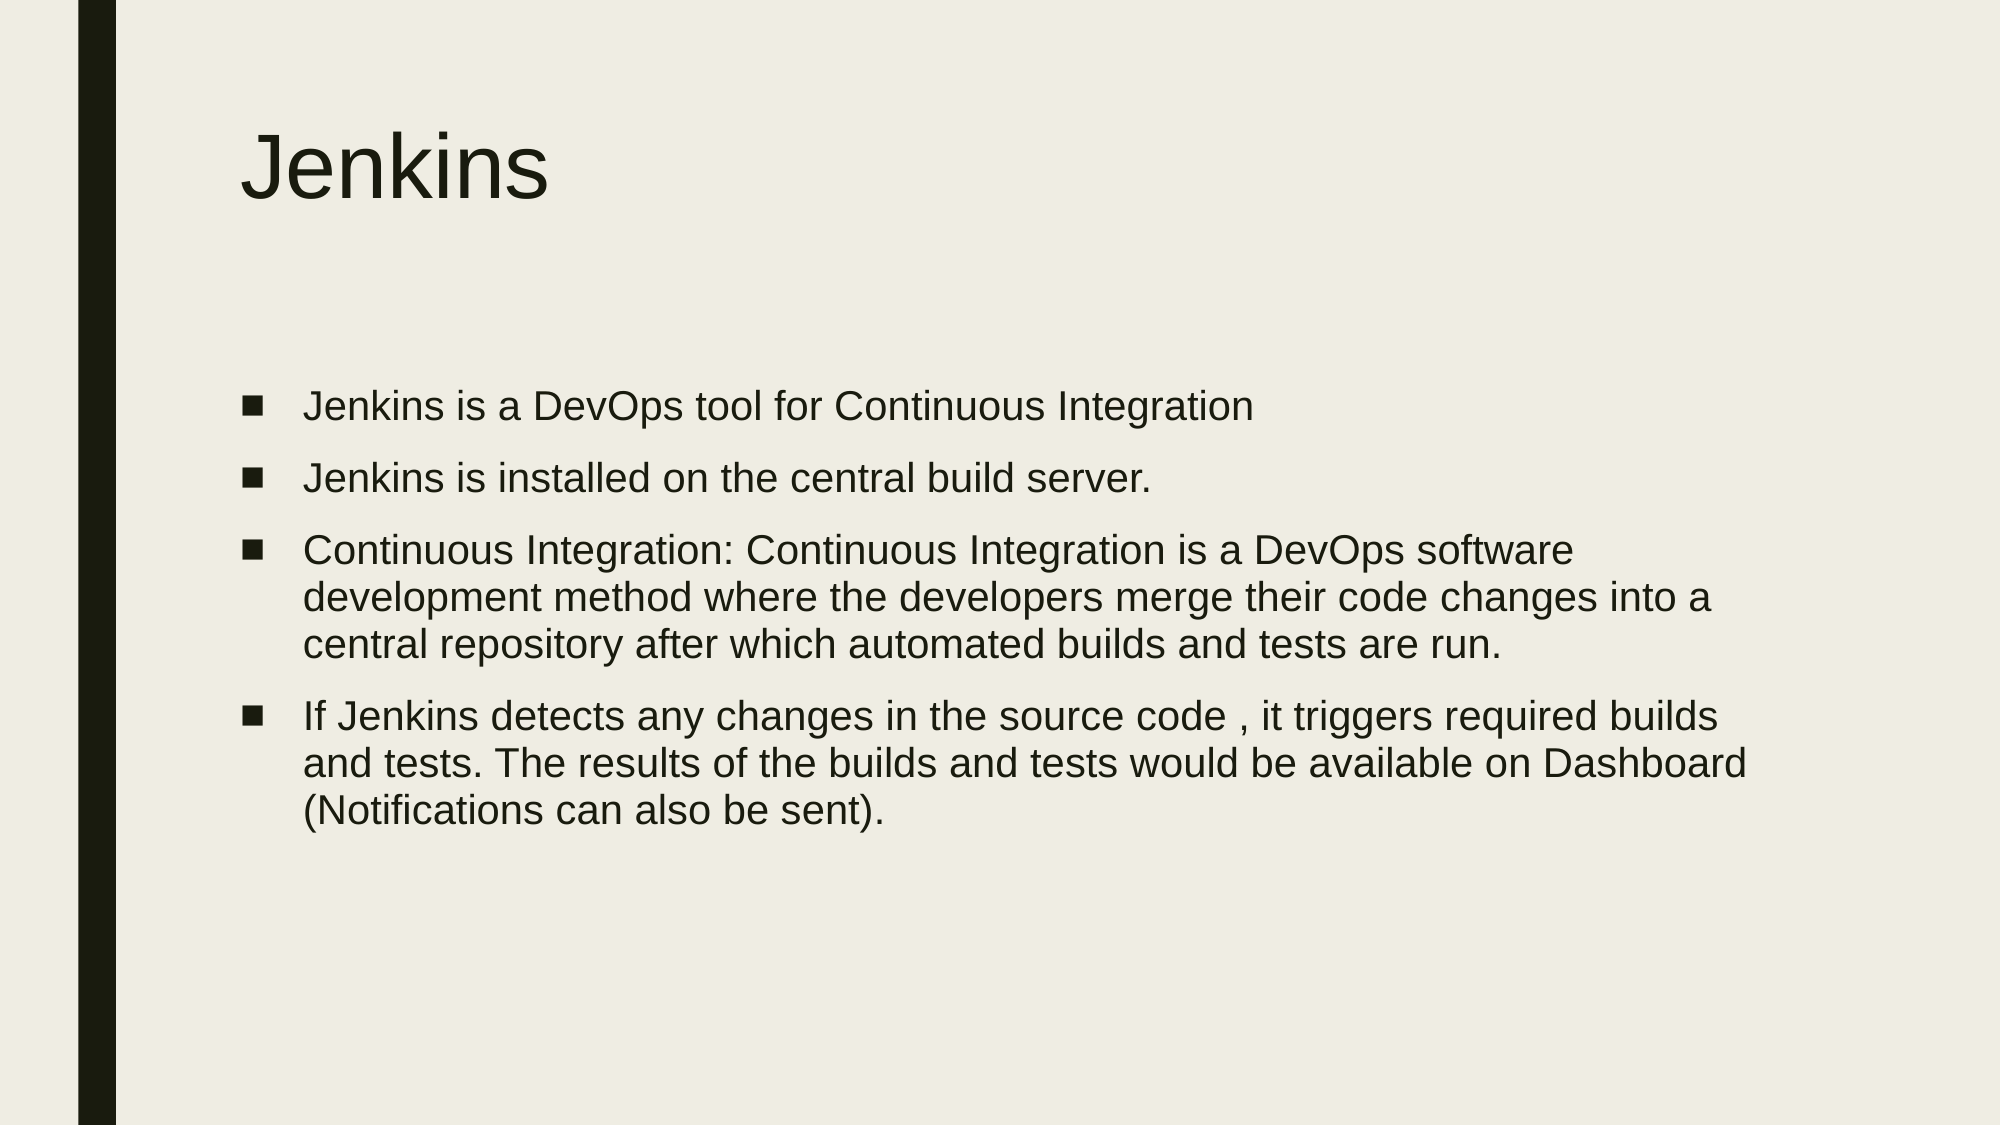

# Jenkins
Jenkins is a DevOps tool for Continuous Integration
Jenkins is installed on the central build server.
Continuous Integration: Continuous Integration is a DevOps software development method where the developers merge their code changes into a central repository after which automated builds and tests are run.
If Jenkins detects any changes in the source code , it triggers required builds and tests. The results of the builds and tests would be available on Dashboard (Notifications can also be sent).